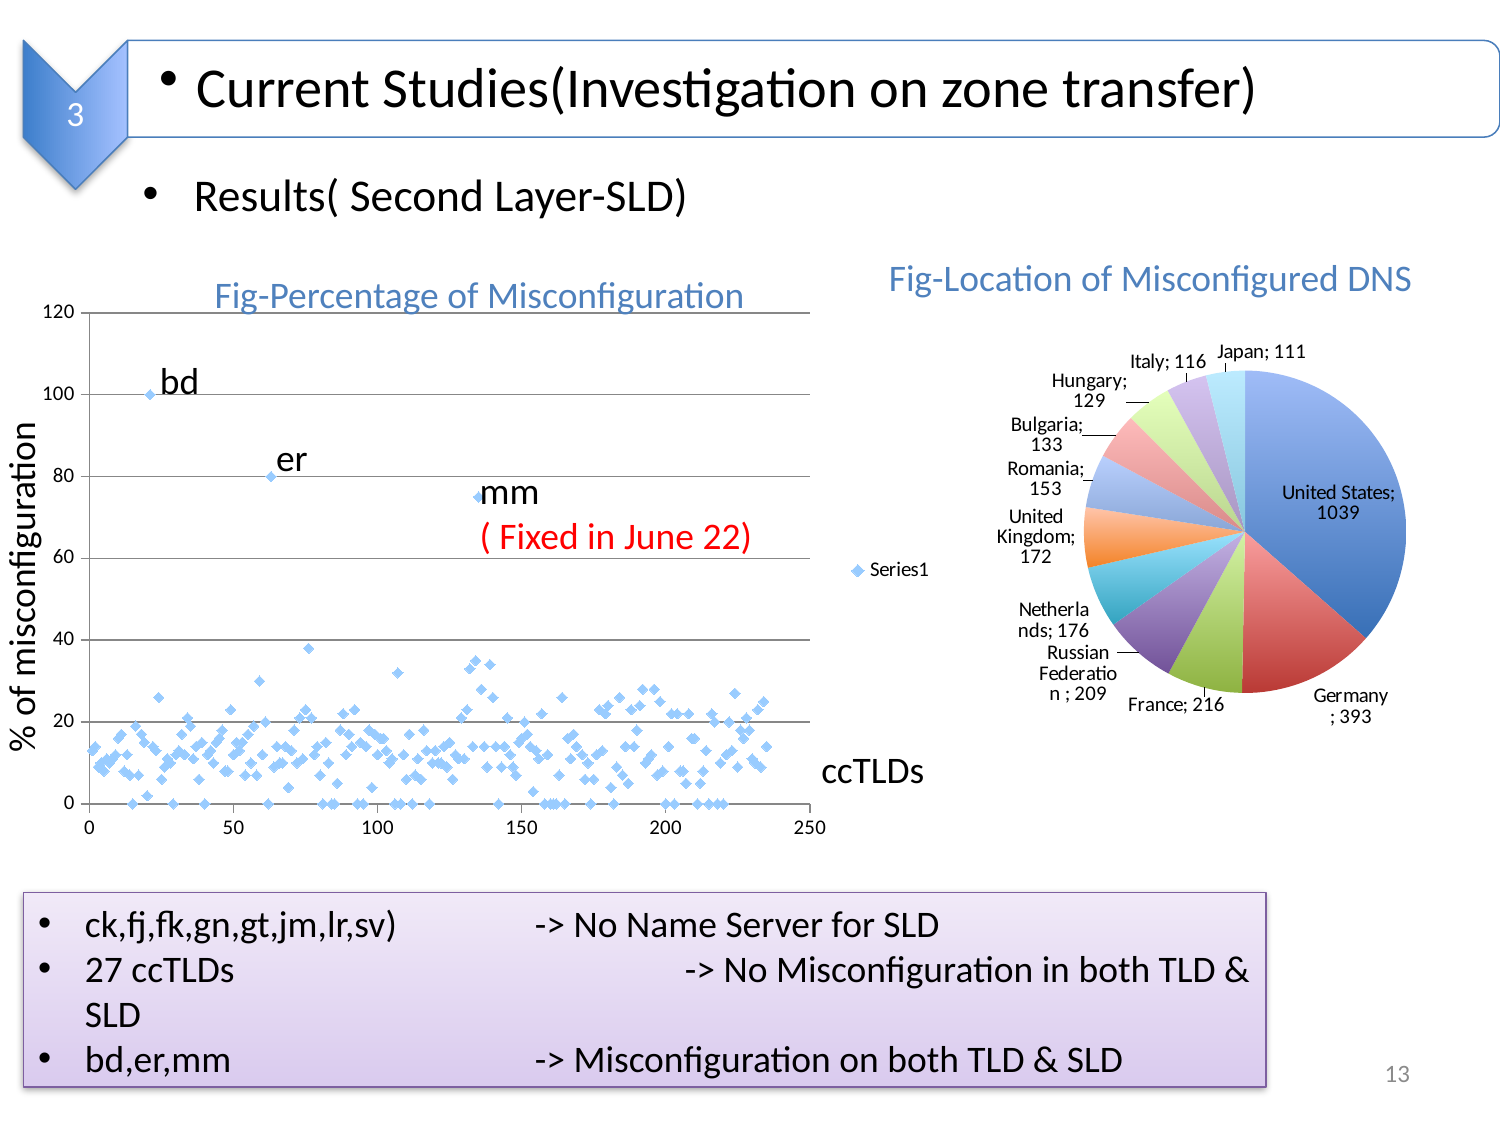

3

Current Studies(Investigation on zone transfer)
Results( Second Layer-SLD)
Fig-Location of Misconfigured DNS
Fig-Percentage of Misconfiguration

### Chart

| Category |  |
|---|---|

### Chart

| Category |  |
|---|---|
| United States | 1039.0 |
| Germany | 393.0 |
| France | 216.0 |
| Russian Federation  | 209.0 |
| Netherlands | 176.0 |
| United Kingdom | 172.0 |
| Romania | 153.0 |
| Bulgaria | 133.0 |
| Hungary | 129.0 |
| Italy | 116.0 |
| Japan | 111.0 |
bd
er
mm
( Fixed in June 22)
% of misconfiguration
ccTLDs
ck,fj,fk,gn,gt,jm,lr,sv) 	-> No Name Server for SLD
27 ccTLDs 			-> No Misconfiguration in both TLD & SLD
bd,er,mm			-> Misconfiguration on both TLD & SLD
13